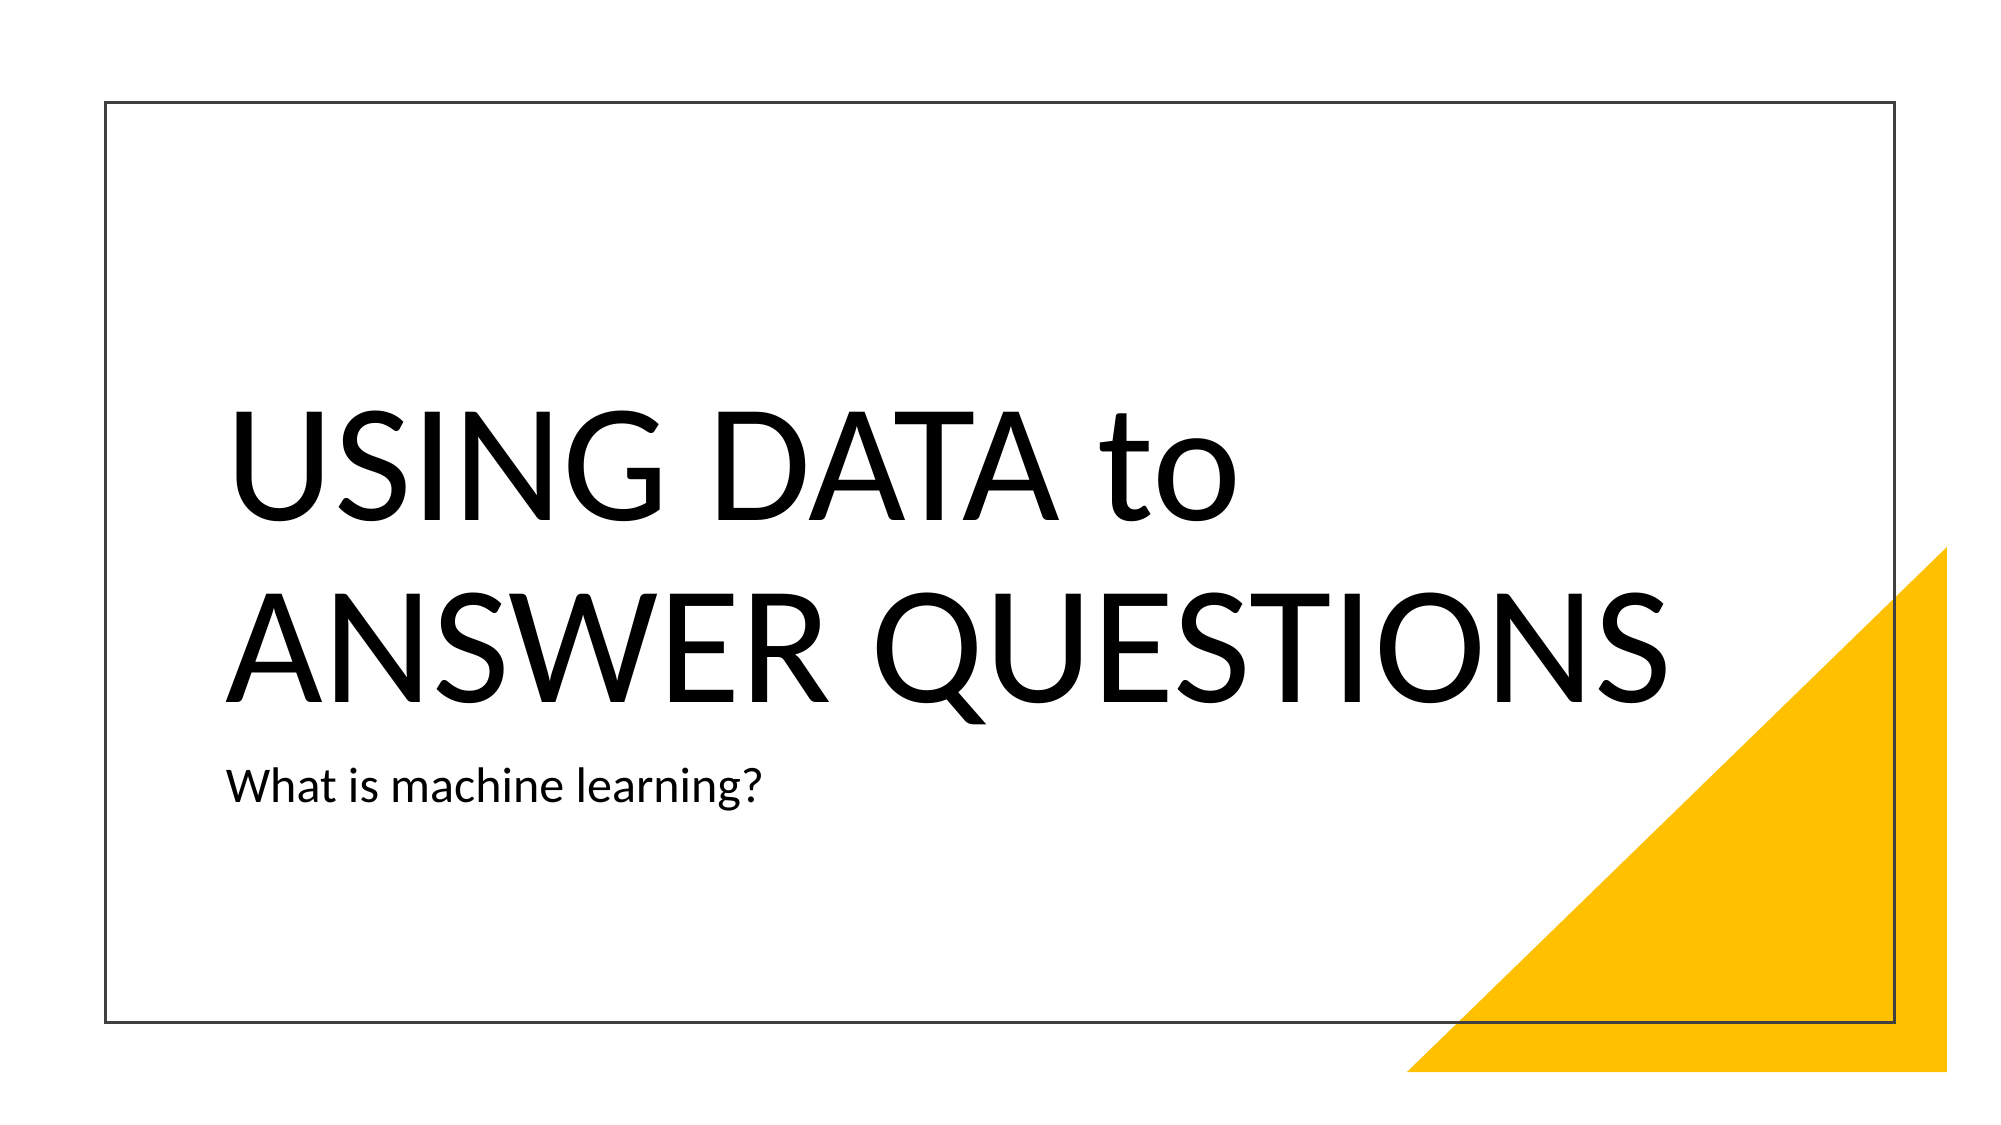

# USING DATA to ANSWER QUESTIONS

What is machine learning?